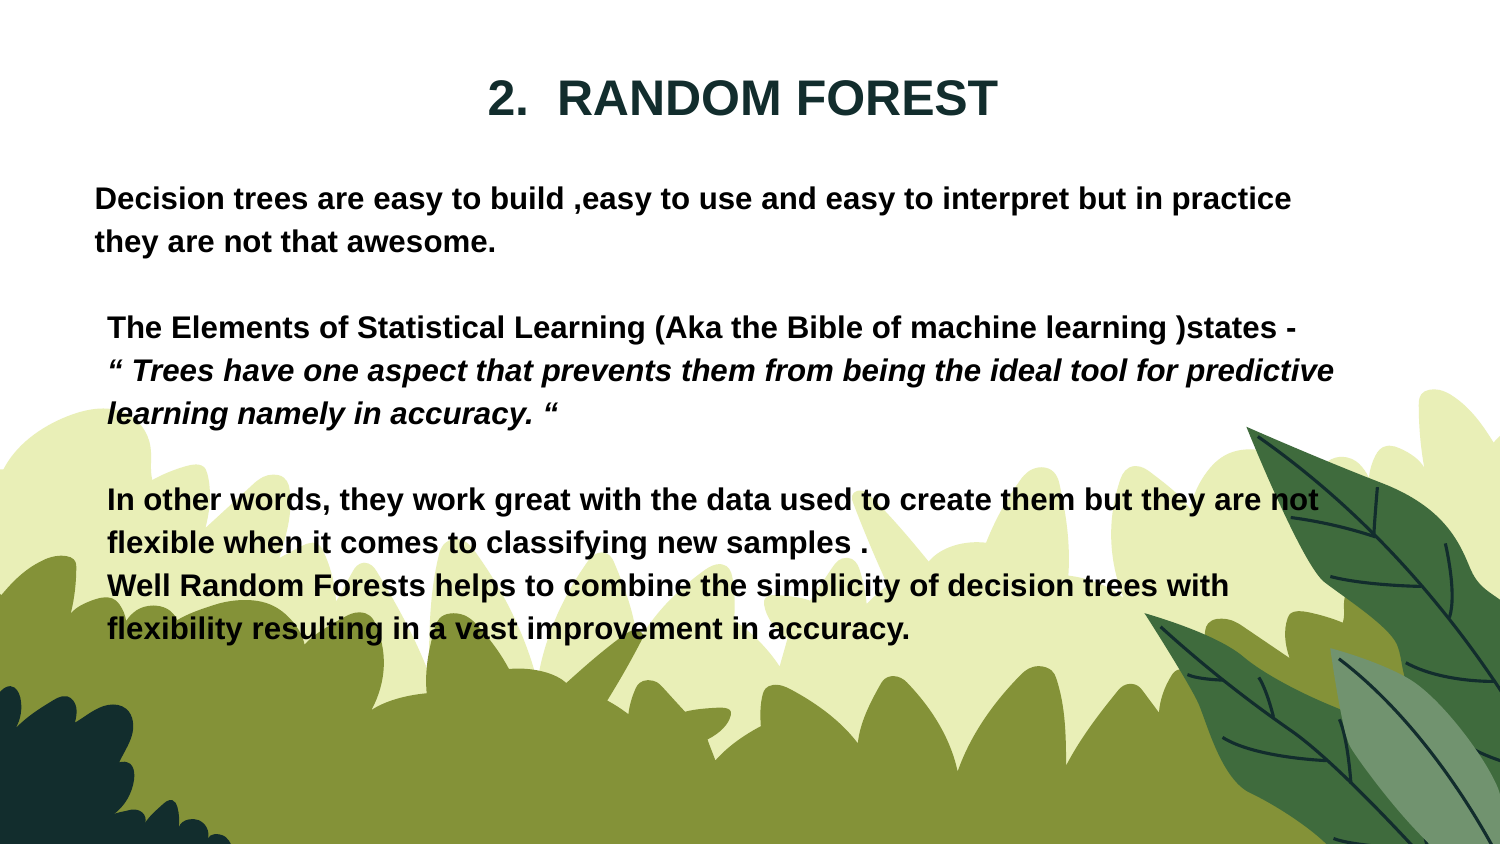

# 2.  RANDOM FOREST

Decision trees are easy to build ,easy to use and easy to interpret but in practice they are not that awesome.

The Elements of Statistical Learning (Aka the Bible of machine learning )states -
“ Trees have one aspect that prevents them from being the ideal tool for predictive learning namely in accuracy. “

In other words, they work great with the data used to create them but they are not flexible when it comes to classifying new samples .
Well Random Forests helps to combine the simplicity of decision trees with flexibility resulting in a vast improvement in accuracy.